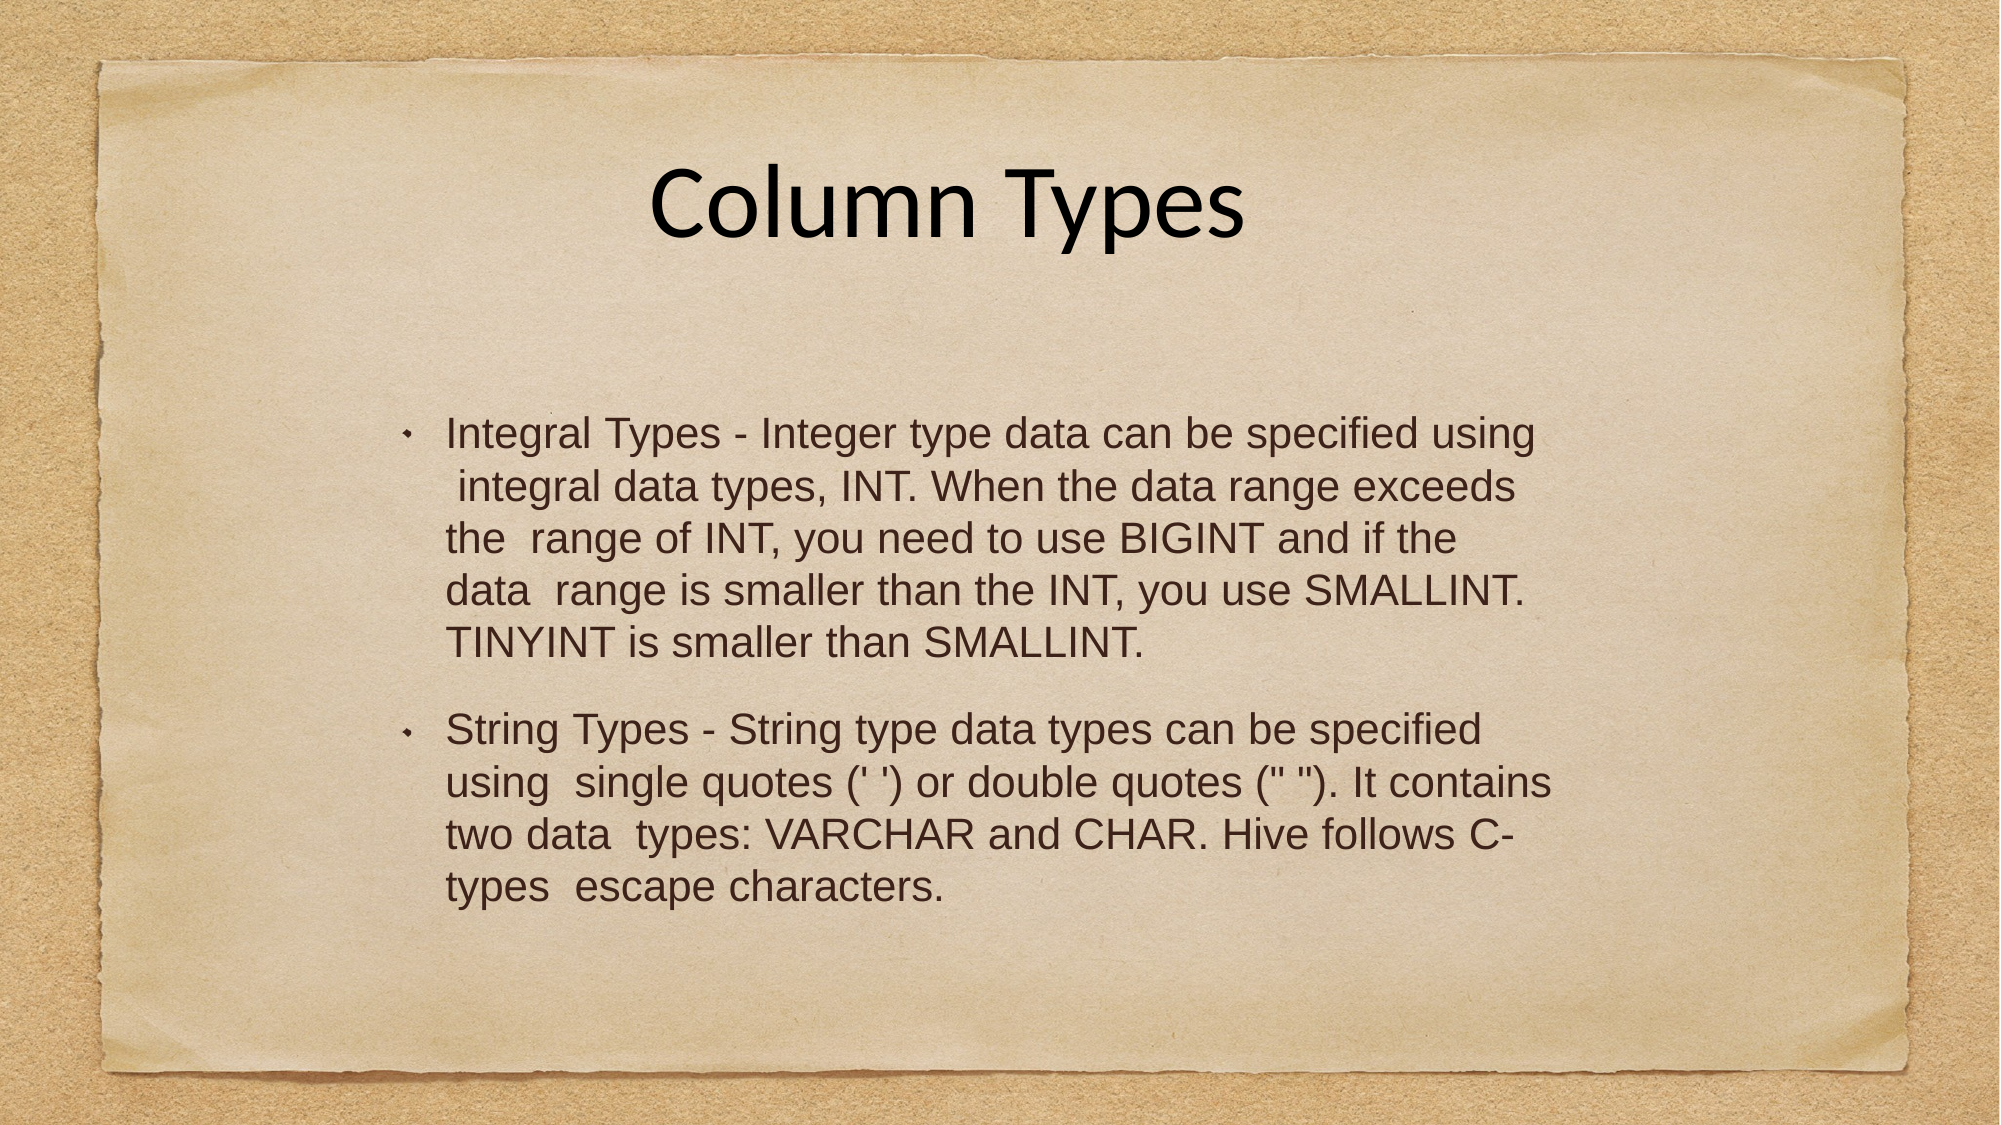

# Column Types
Integral Types - Integer type data can be specified using  integral data types, INT. When the data range exceeds the  range of INT, you need to use BIGINT and if the data  range is smaller than the INT, you use SMALLINT.  TINYINT is smaller than SMALLINT.
String Types - String type data types can be specified using  single quotes (' ') or double quotes (" "). It contains two data  types: VARCHAR and CHAR. Hive follows C-types  escape characters.